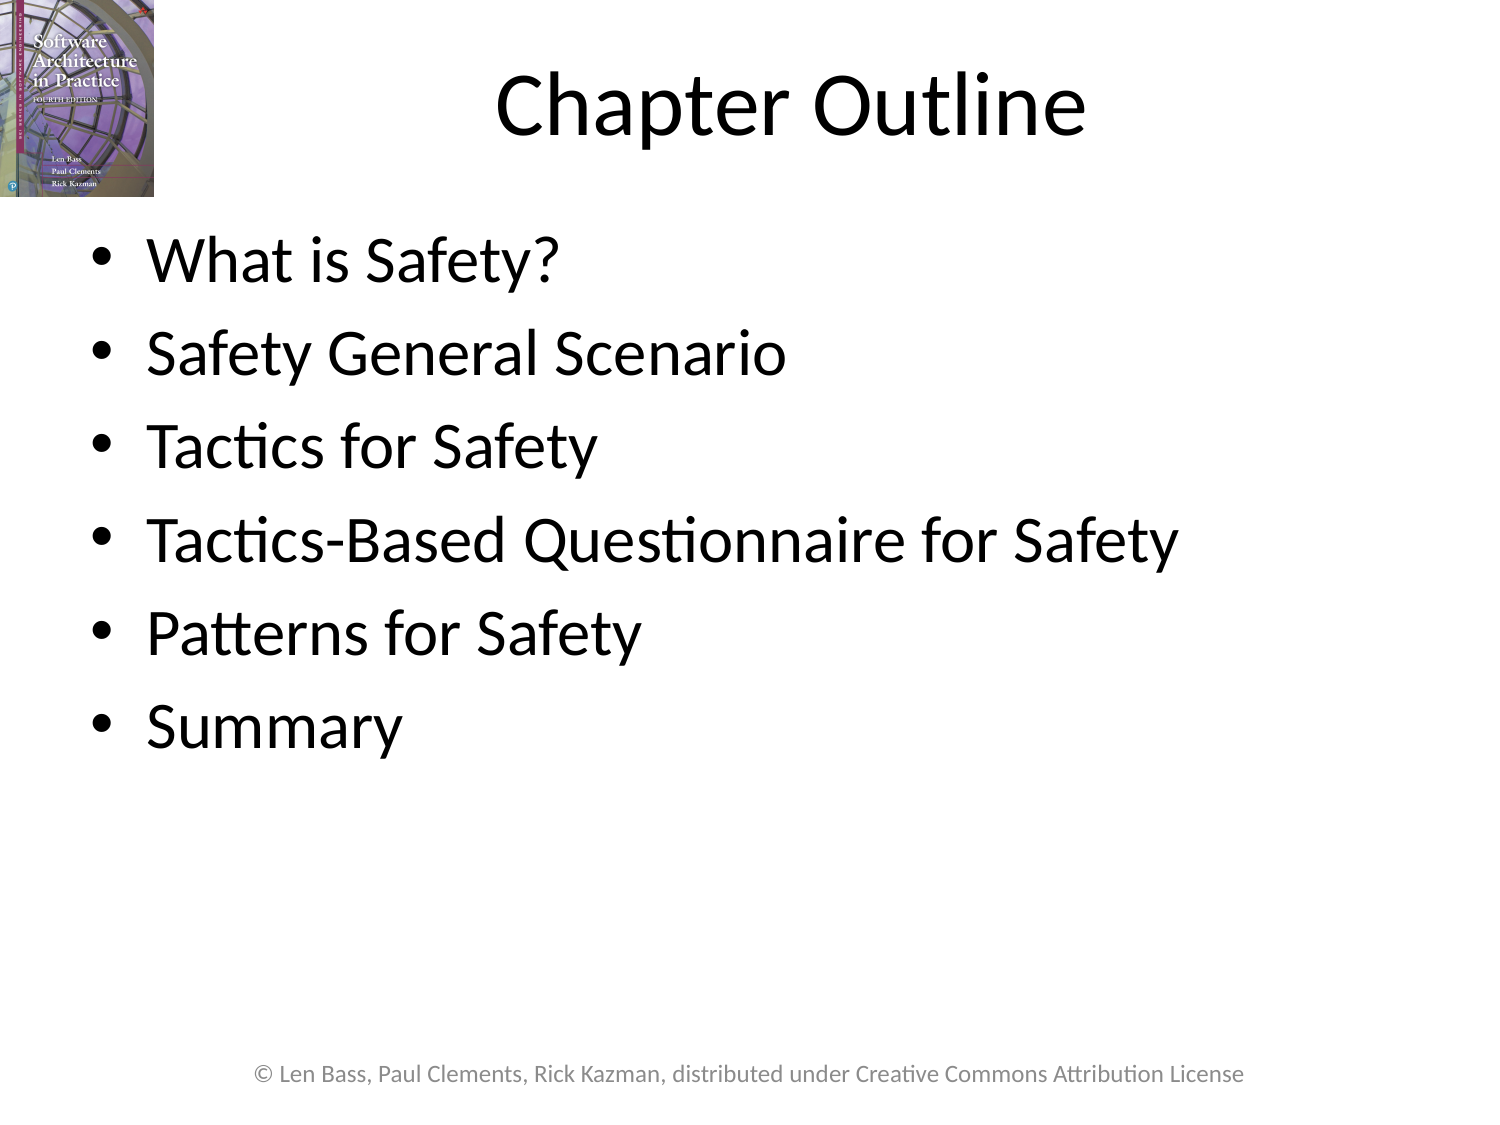

# Chapter Outline
What is Safety?
Safety General Scenario
Tactics for Safety
Tactics-Based Questionnaire for Safety
Patterns for Safety
Summary
© Len Bass, Paul Clements, Rick Kazman, distributed under Creative Commons Attribution License